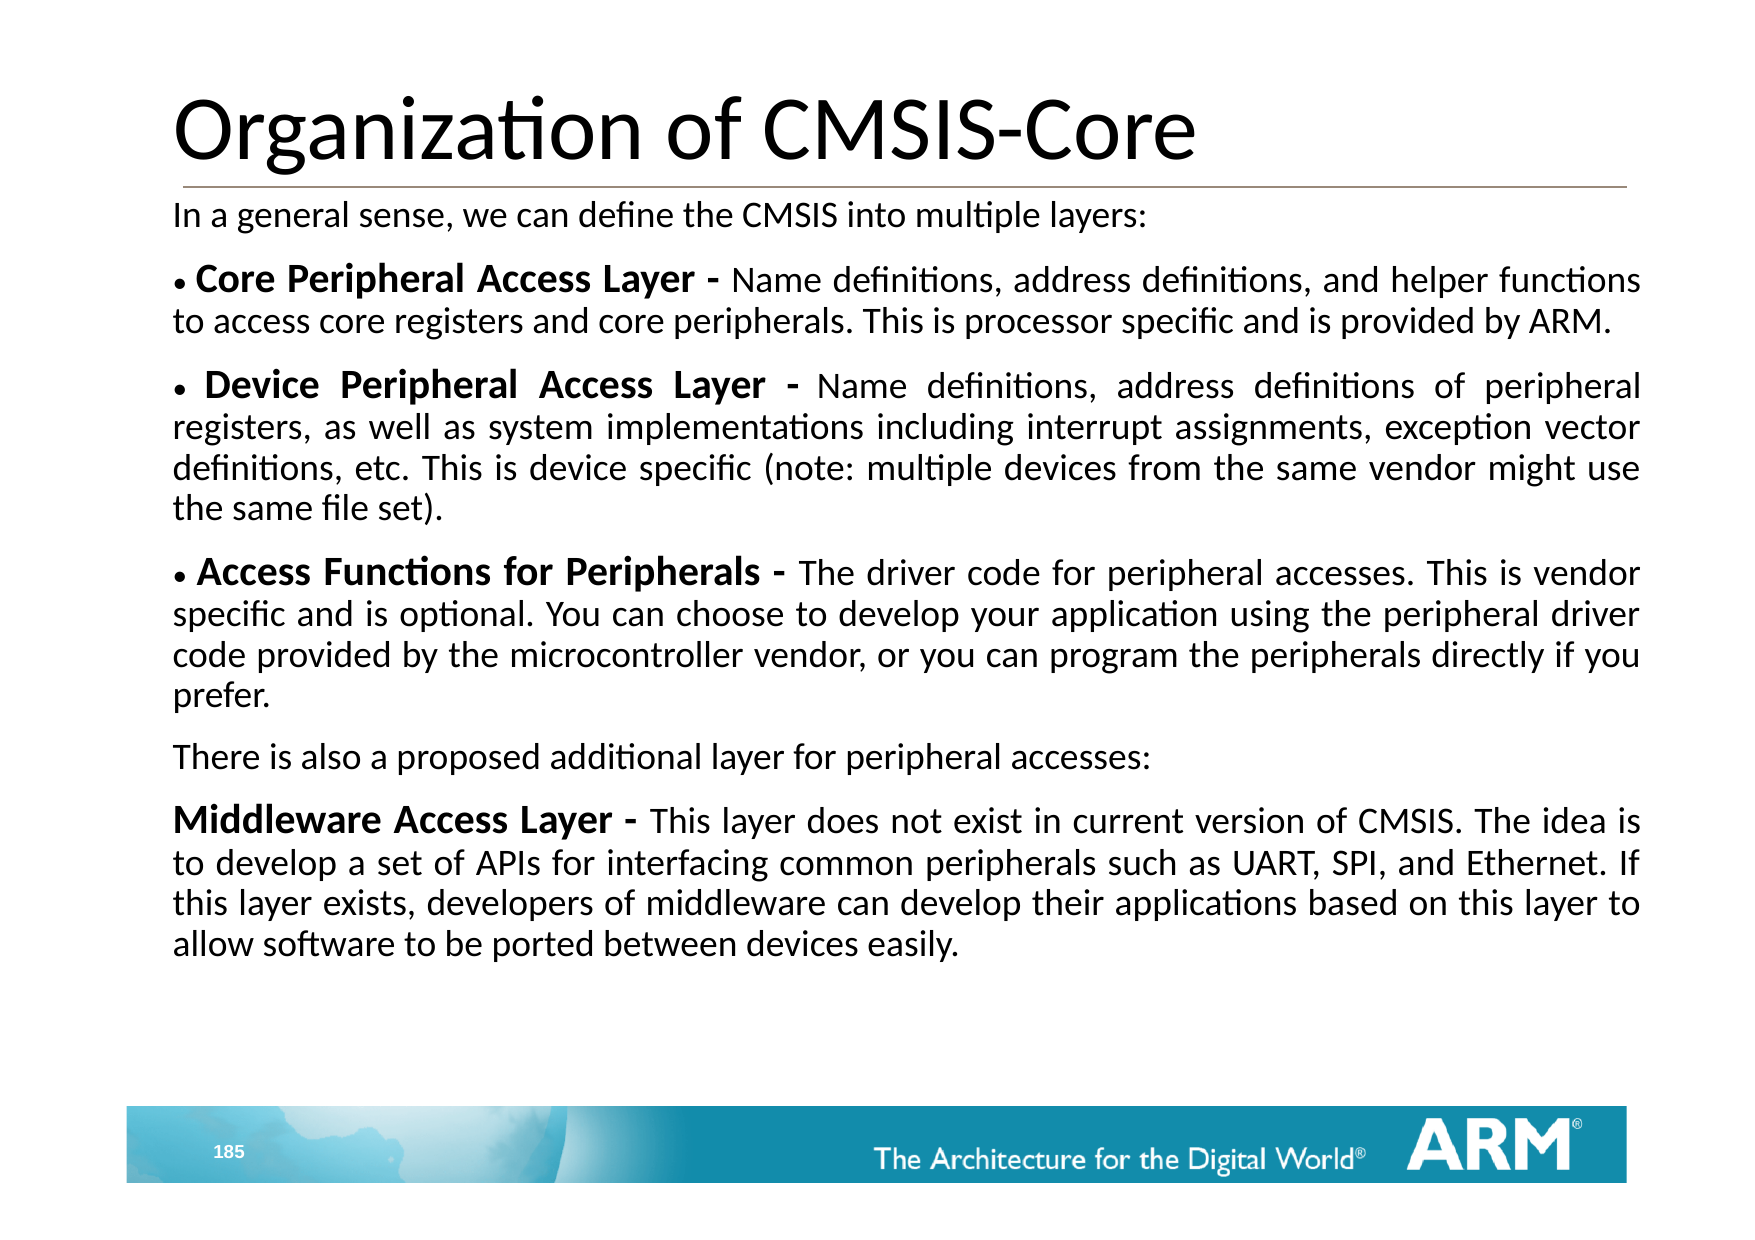

# Organization of CMSIS-Core
In a general sense, we can define the CMSIS into multiple layers:
• Core Peripheral Access Layer - Name definitions, address definitions, and helper functions to access core registers and core peripherals. This is processor specific and is provided by ARM.
• Device Peripheral Access Layer - Name definitions, address definitions of peripheral registers, as well as system implementations including interrupt assignments, exception vector definitions, etc. This is device specific (note: multiple devices from the same vendor might use the same file set).
• Access Functions for Peripherals - The driver code for peripheral accesses. This is vendor specific and is optional. You can choose to develop your application using the peripheral driver code provided by the microcontroller vendor, or you can program the peripherals directly if you prefer.
There is also a proposed additional layer for peripheral accesses:
Middleware Access Layer - This layer does not exist in current version of CMSIS. The idea is to develop a set of APIs for interfacing common peripherals such as UART, SPI, and Ethernet. If this layer exists, developers of middleware can develop their applications based on this layer to allow software to be ported between devices easily.
185